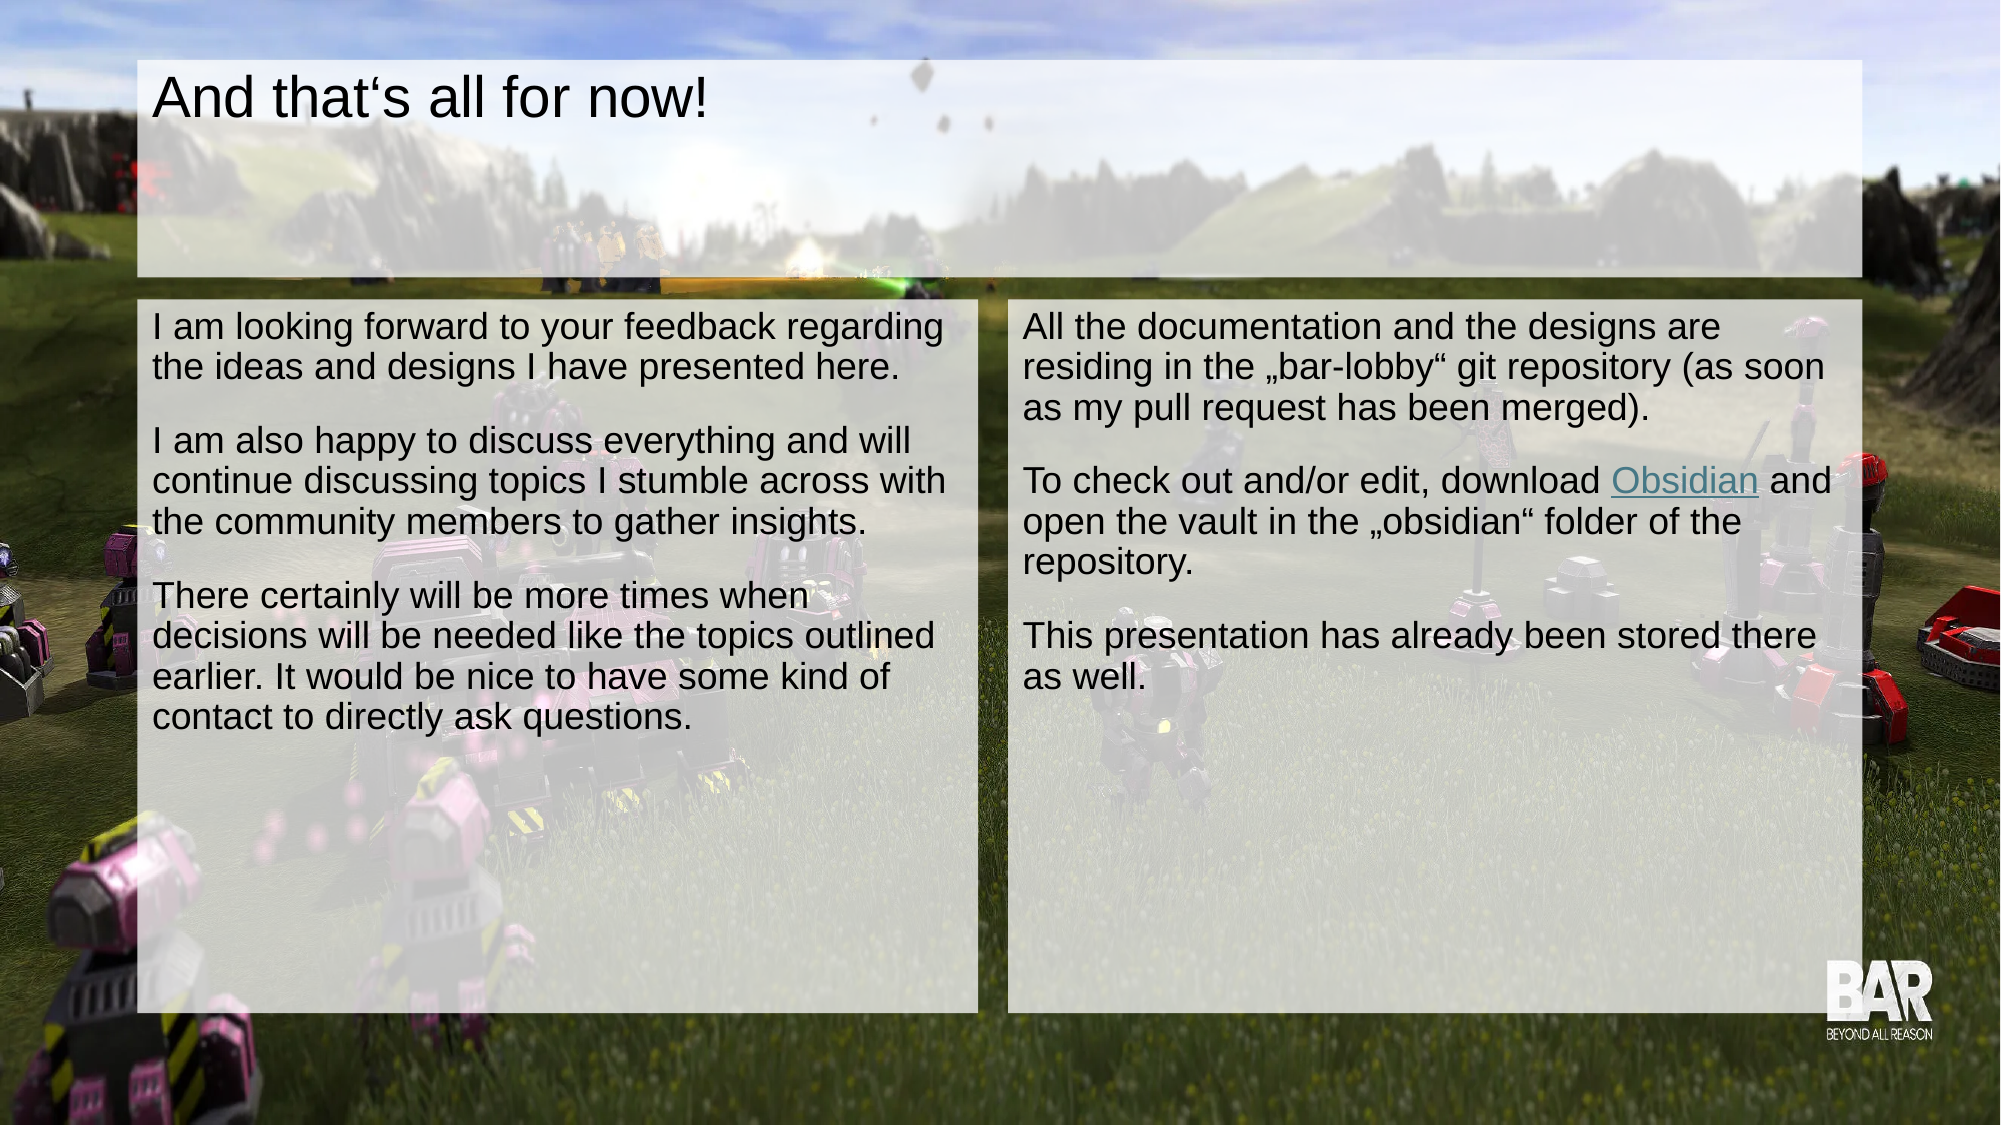

# And that‘s all for now!
I am looking forward to your feedback regarding the ideas and designs I have presented here.
I am also happy to discuss everything and will continue discussing topics I stumble across with the community members to gather insights.
There certainly will be more times when decisions will be needed like the topics outlined earlier. It would be nice to have some kind of contact to directly ask questions.
All the documentation and the designs are residing in the „bar-lobby“ git repository (as soon as my pull request has been merged).
To check out and/or edit, download Obsidian and open the vault in the „obsidian“ folder of the repository.
This presentation has already been stored there as well.